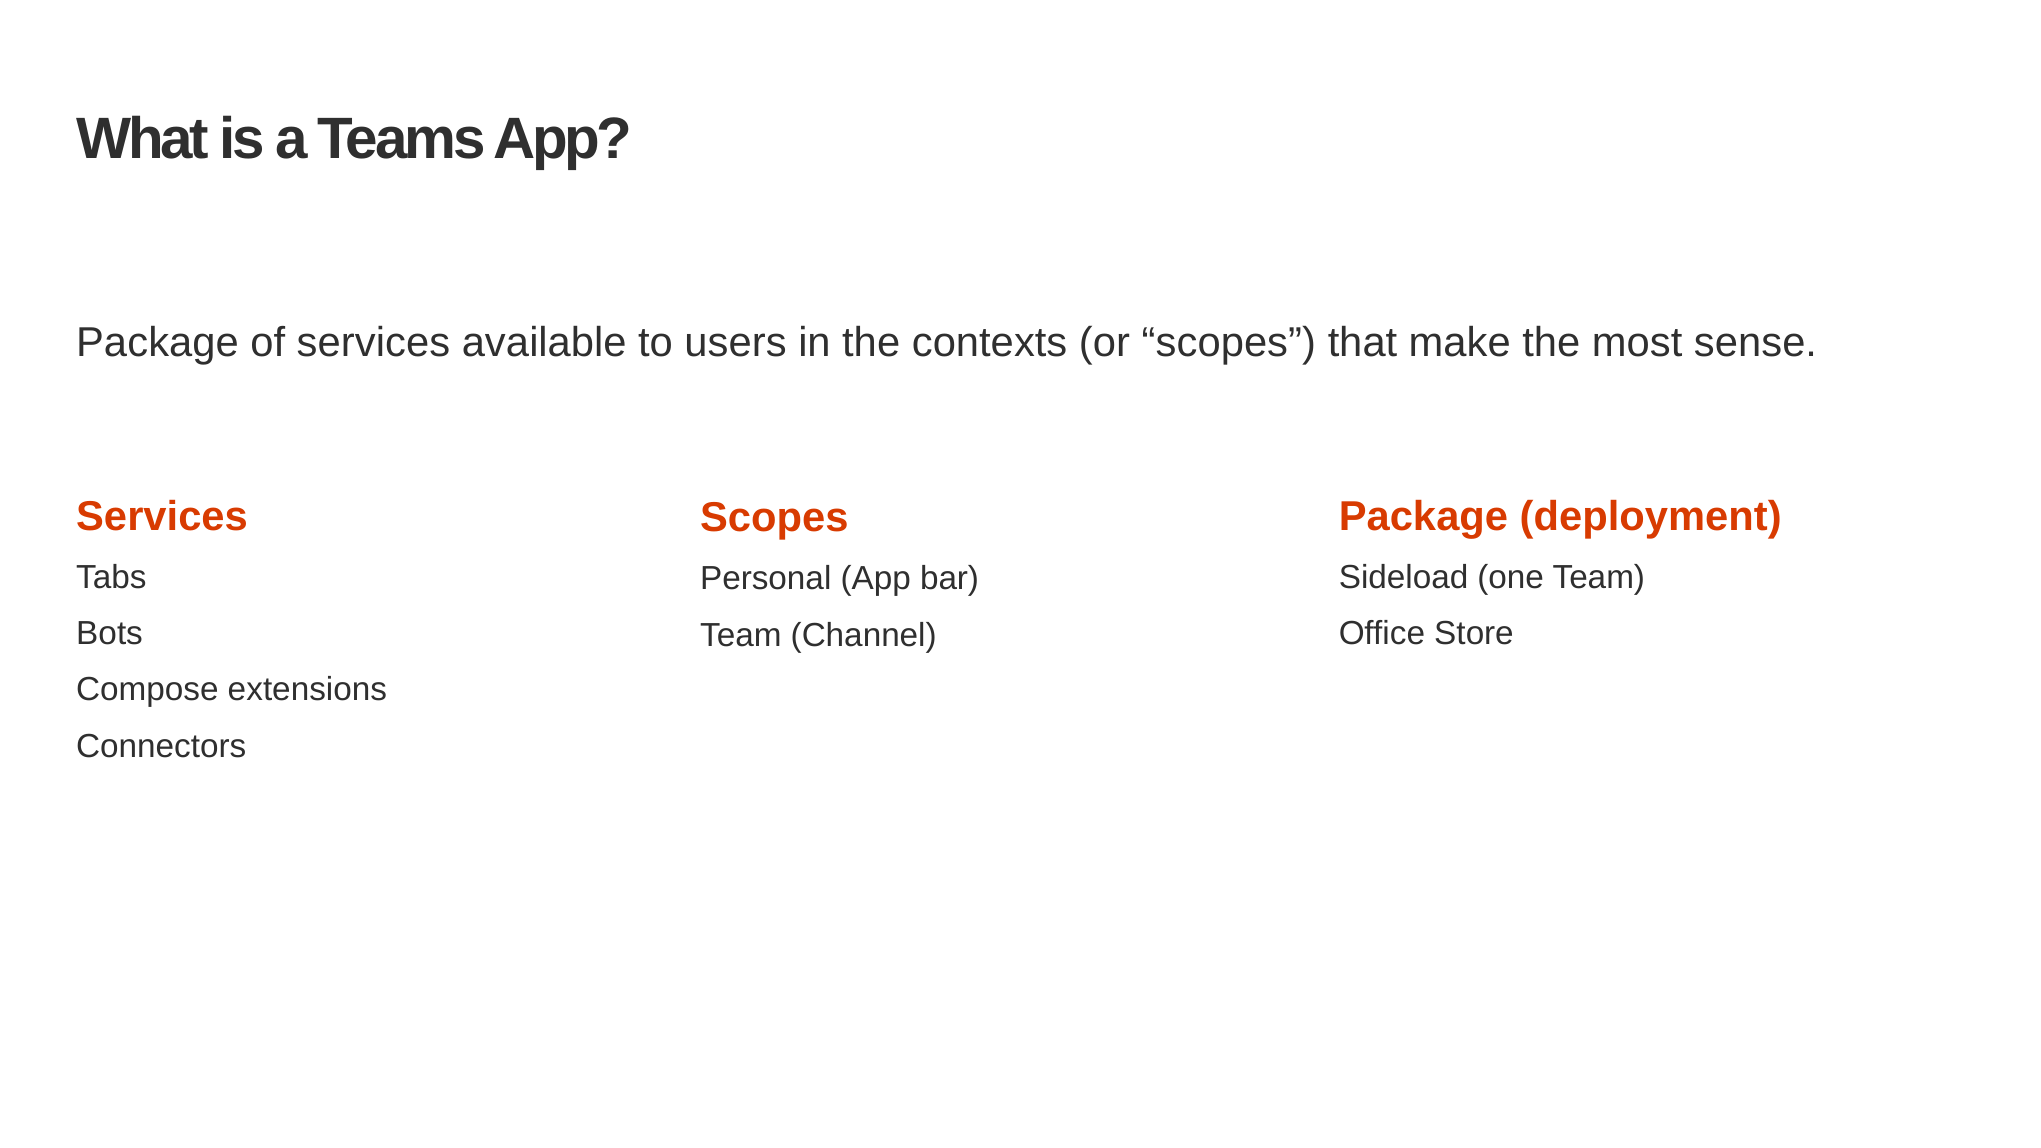

# What is a Teams App?
Package of services available to users in the contexts (or “scopes”) that make the most sense.
Services
Tabs
Bots
Compose extensions
Connectors

Package (deployment)
Sideload (one Team)
Office Store

Scopes
Personal (App bar)
Team (Channel)